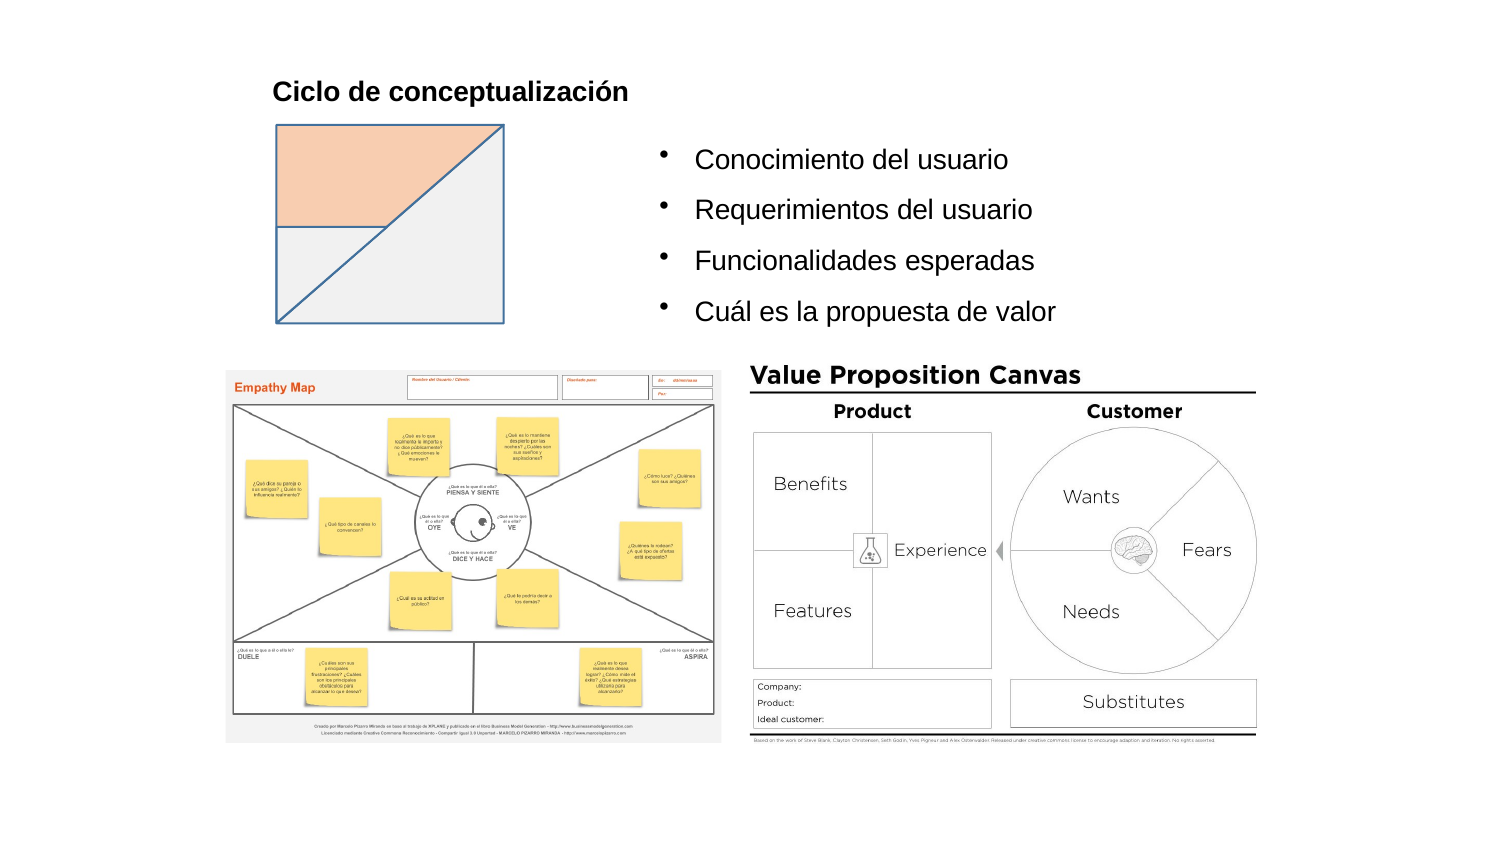

# Ciclo de conceptualización
Conocimiento del usuario
Requerimientos del usuario
Funcionalidades esperadas
Cuál es la propuesta de valor